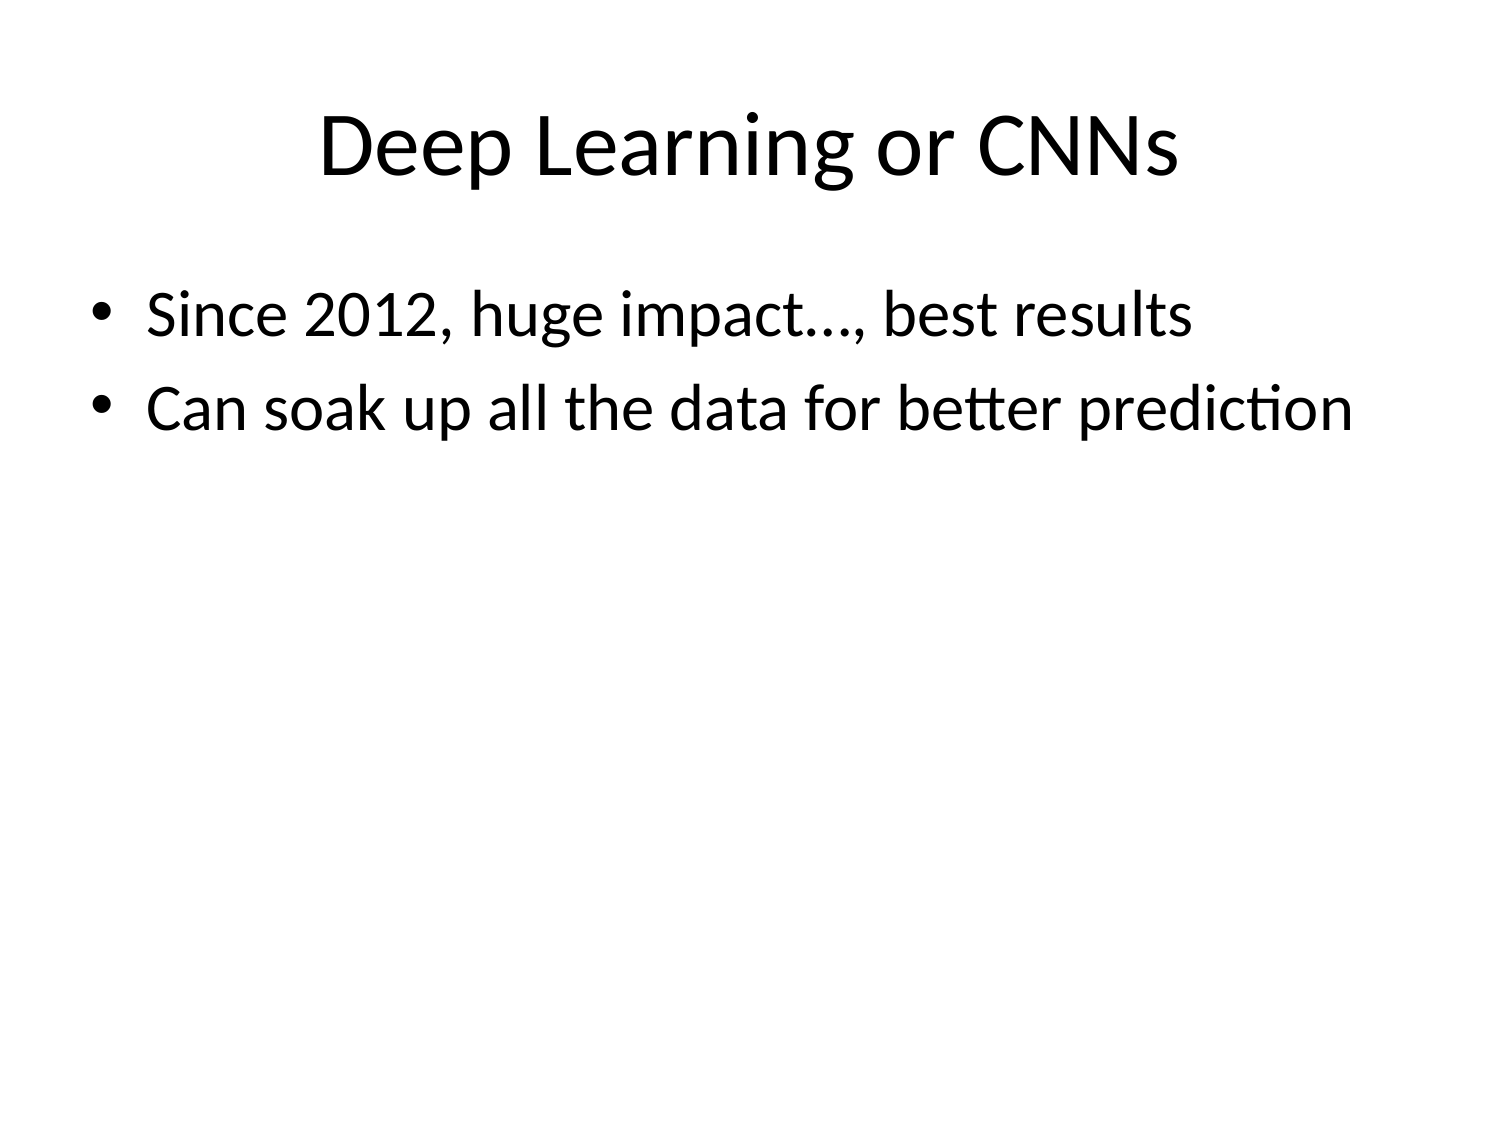

# Deep Learning or CNNs
Since 2012, huge impact…, best results
Can soak up all the data for better prediction